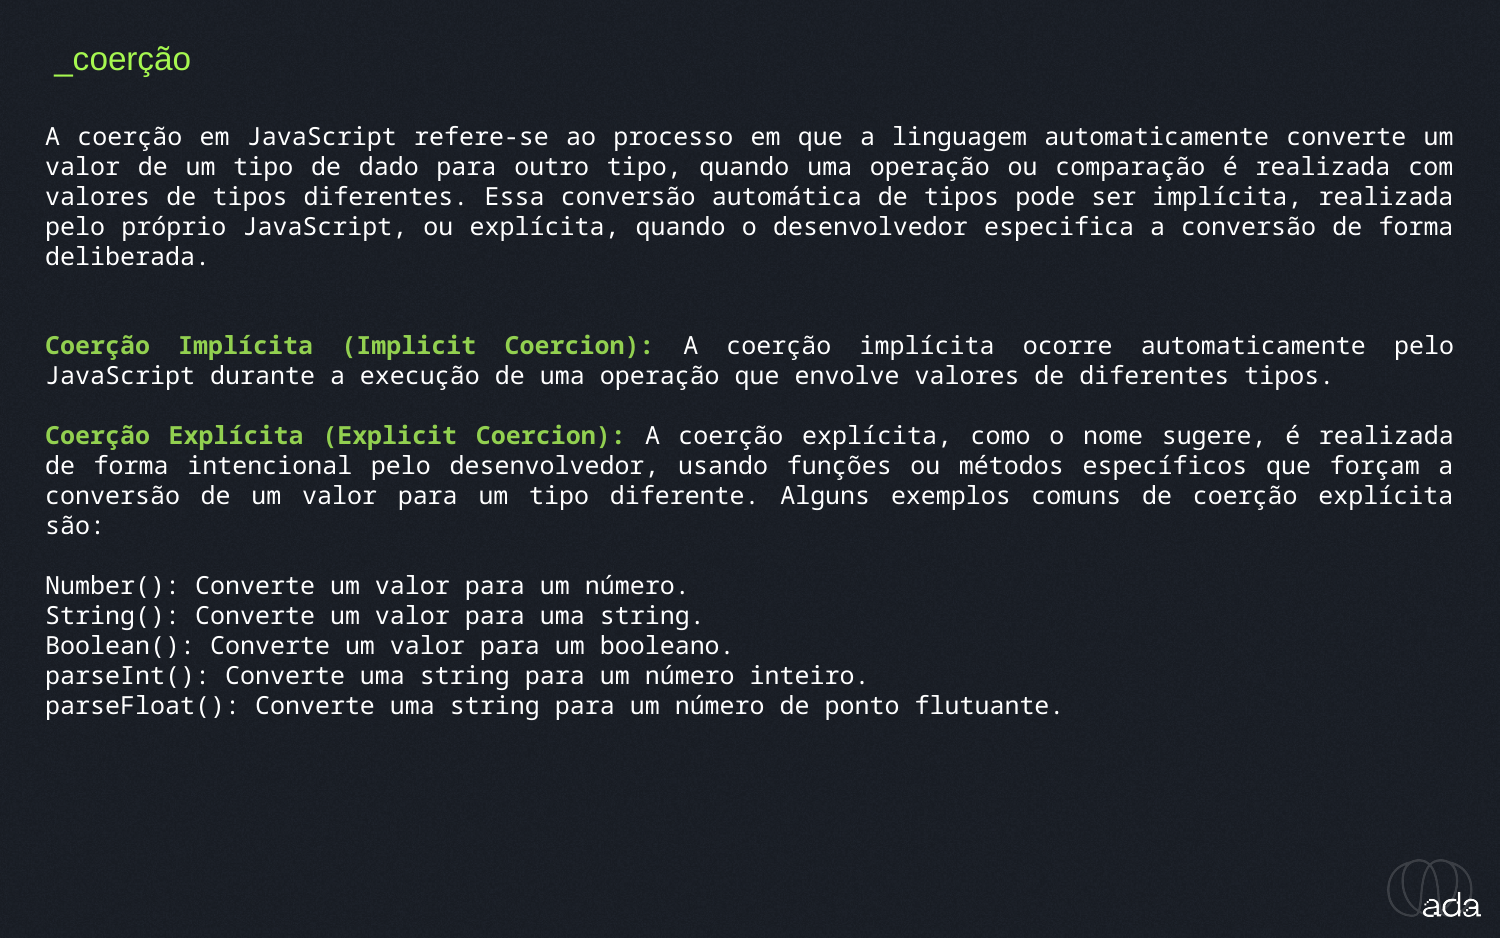

_coerção
A coerção em JavaScript refere-se ao processo em que a linguagem automaticamente converte um valor de um tipo de dado para outro tipo, quando uma operação ou comparação é realizada com valores de tipos diferentes. Essa conversão automática de tipos pode ser implícita, realizada pelo próprio JavaScript, ou explícita, quando o desenvolvedor especifica a conversão de forma deliberada.

Coerção Implícita (Implicit Coercion): A coerção implícita ocorre automaticamente pelo JavaScript durante a execução de uma operação que envolve valores de diferentes tipos.

Coerção Explícita (Explicit Coercion): A coerção explícita, como o nome sugere, é realizada de forma intencional pelo desenvolvedor, usando funções ou métodos específicos que forçam a conversão de um valor para um tipo diferente. Alguns exemplos comuns de coerção explícita são:

Number(): Converte um valor para um número.
String(): Converte um valor para uma string.
Boolean(): Converte um valor para um booleano.
parseInt(): Converte uma string para um número inteiro.
parseFloat(): Converte uma string para um número de ponto flutuante.